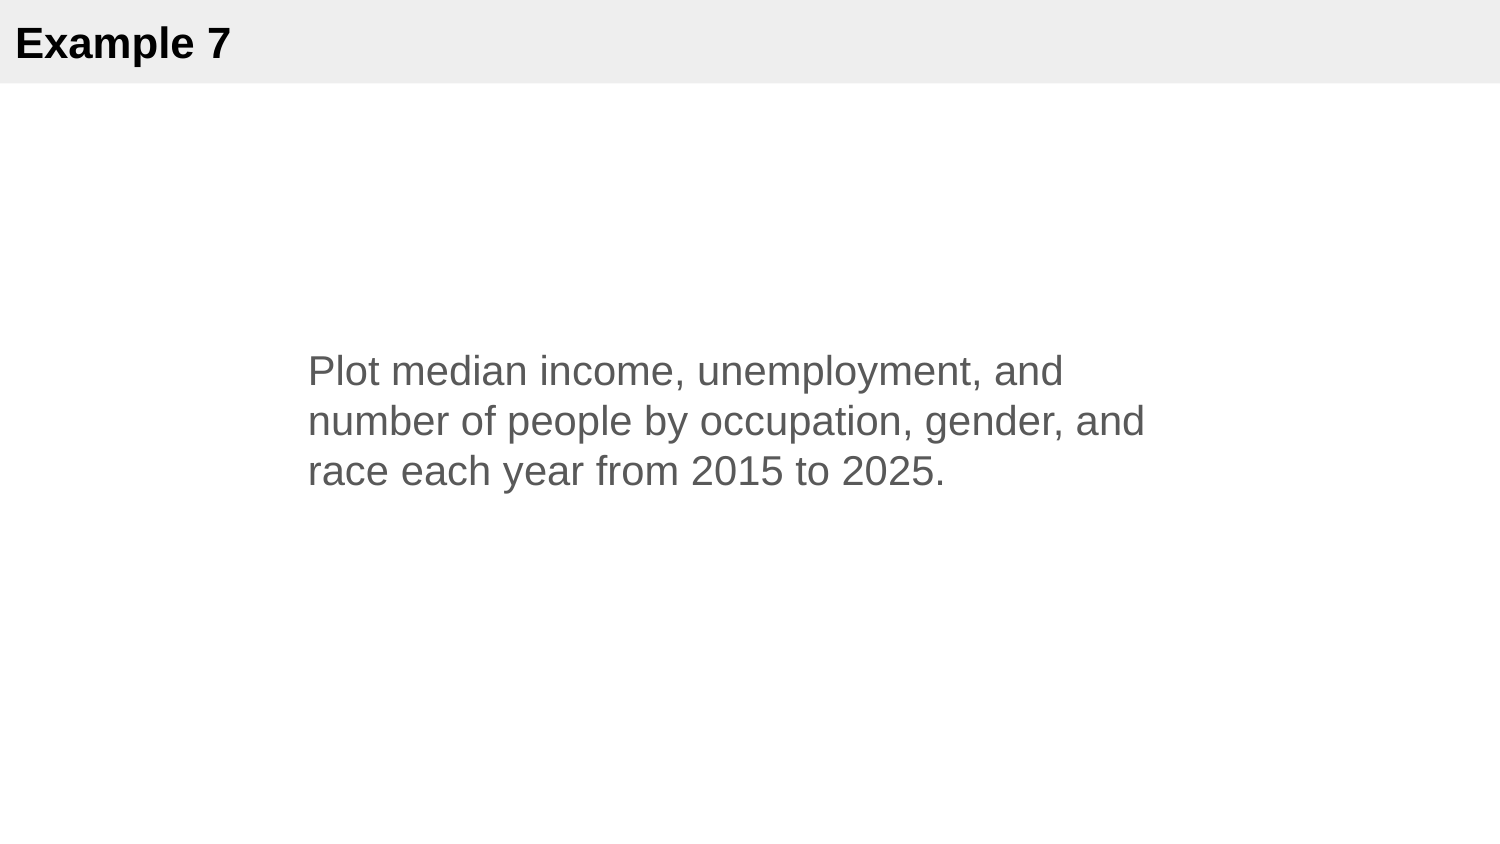

Example 7

Plot median income, unemployment, and number of people by occupation, gender, and race each year from 2015 to 2025.